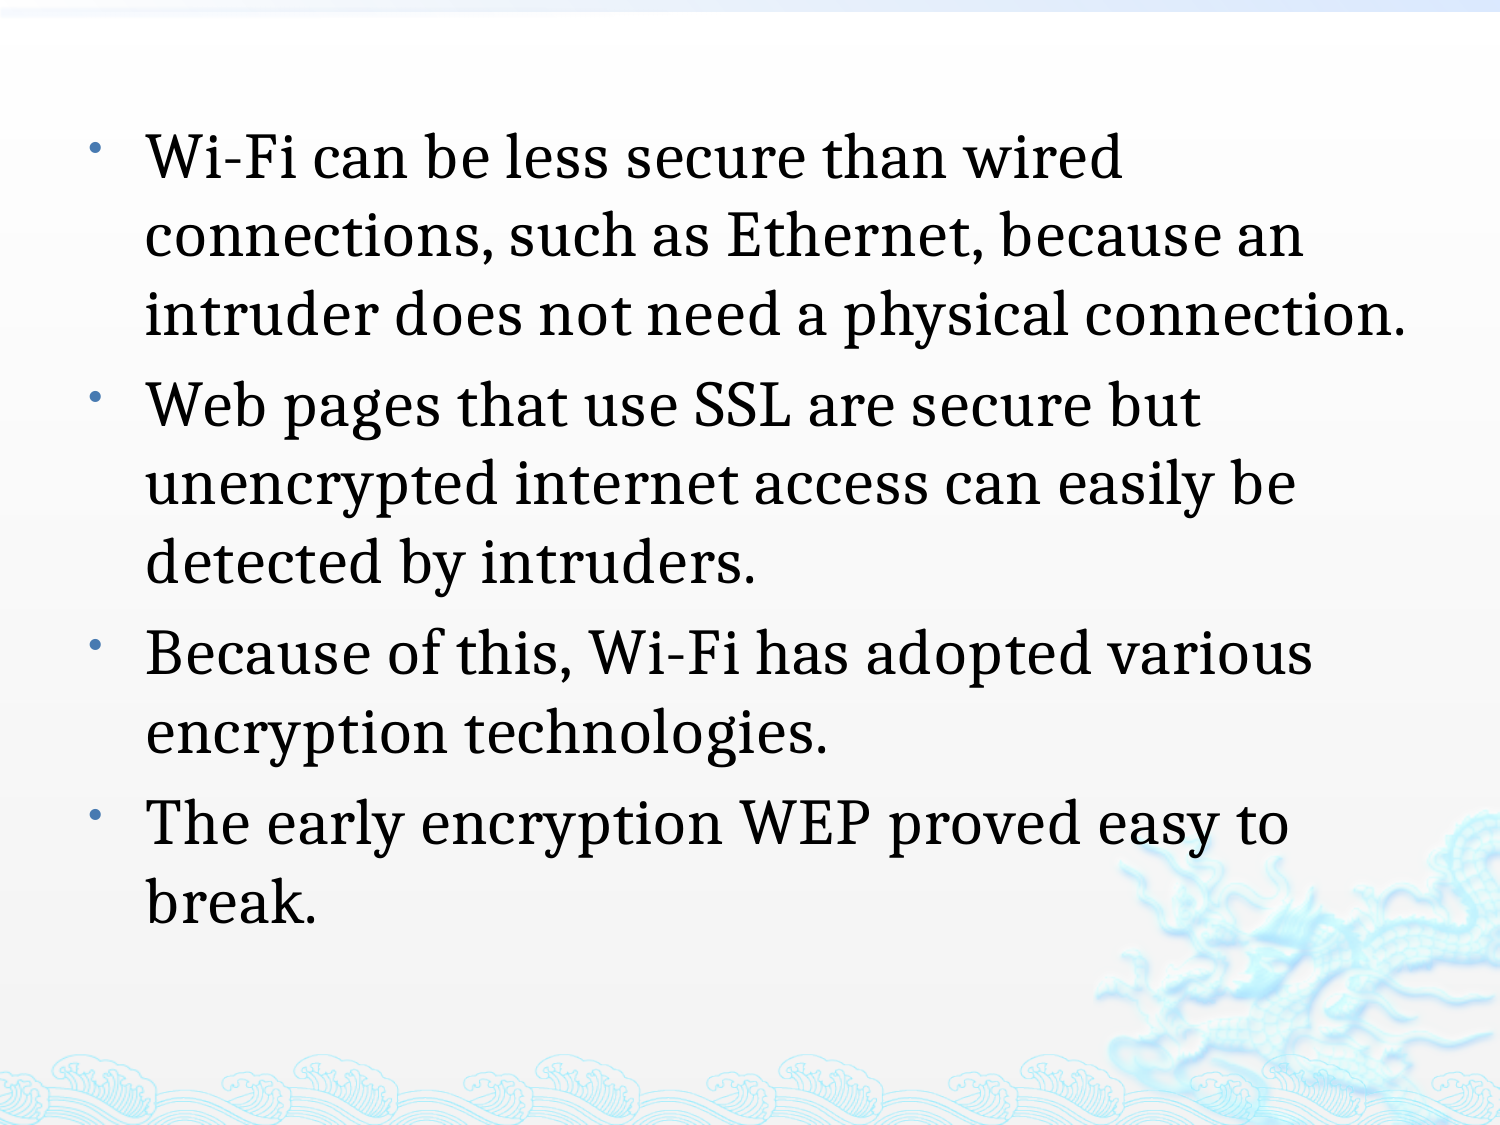

Wi-Fi can be less secure than wired connections, such as Ethernet, because an intruder does not need a physical connection.
Web pages that use SSL are secure but unencrypted internet access can easily be detected by intruders.
Because of this, Wi-Fi has adopted various encryption technologies.
The early encryption WEP proved easy to break.